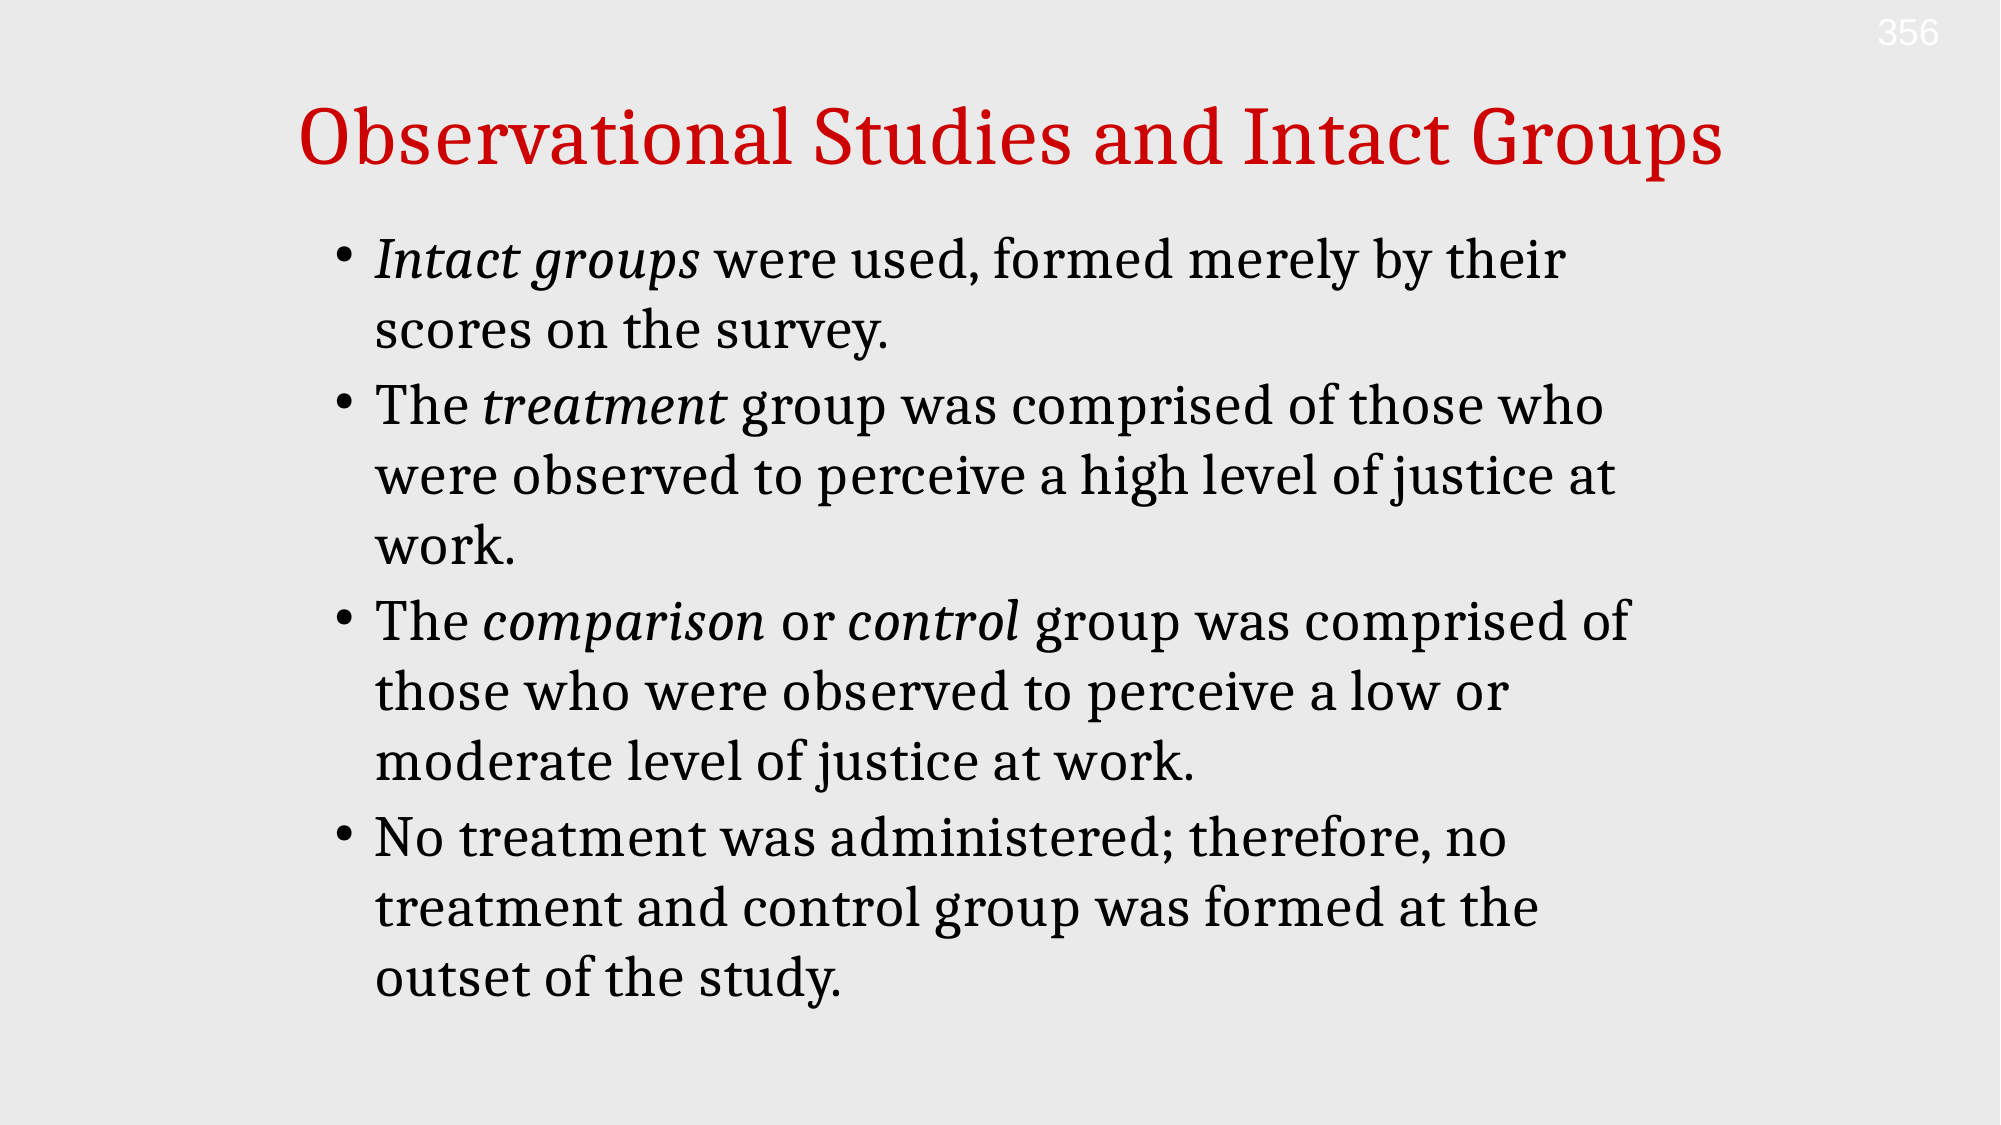

356
# Observational Studies and Intact Groups
Intact groups were used, formed merely by their scores on the survey.
The treatment group was comprised of those who were observed to perceive a high level of justice at work.
The comparison or control group was comprised of those who were observed to perceive a low or moderate level of justice at work.
No treatment was administered; therefore, no treatment and control group was formed at the outset of the study.